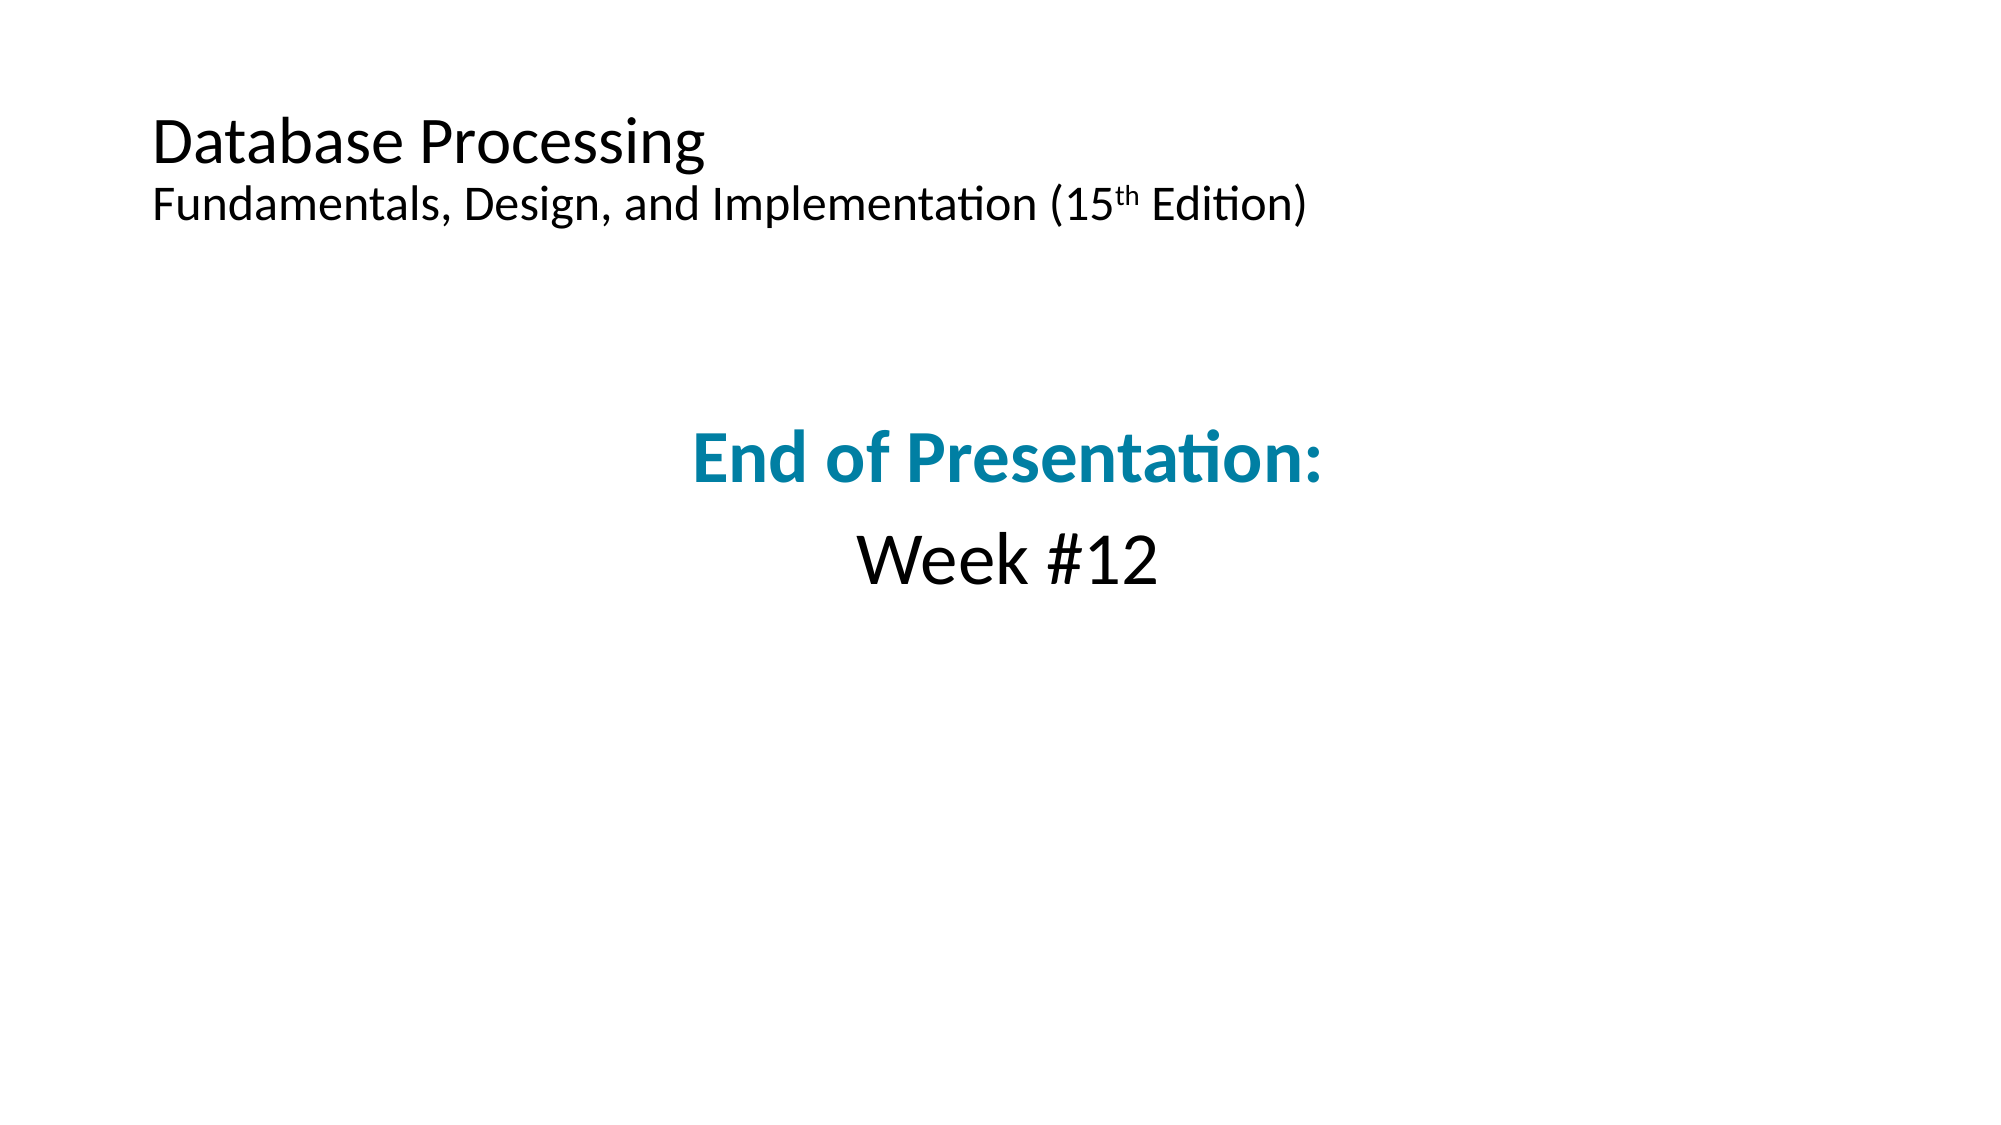

# Database Processing Fundamentals, Design, and Implementation (15th Edition)

End of Presentation:
Week #12